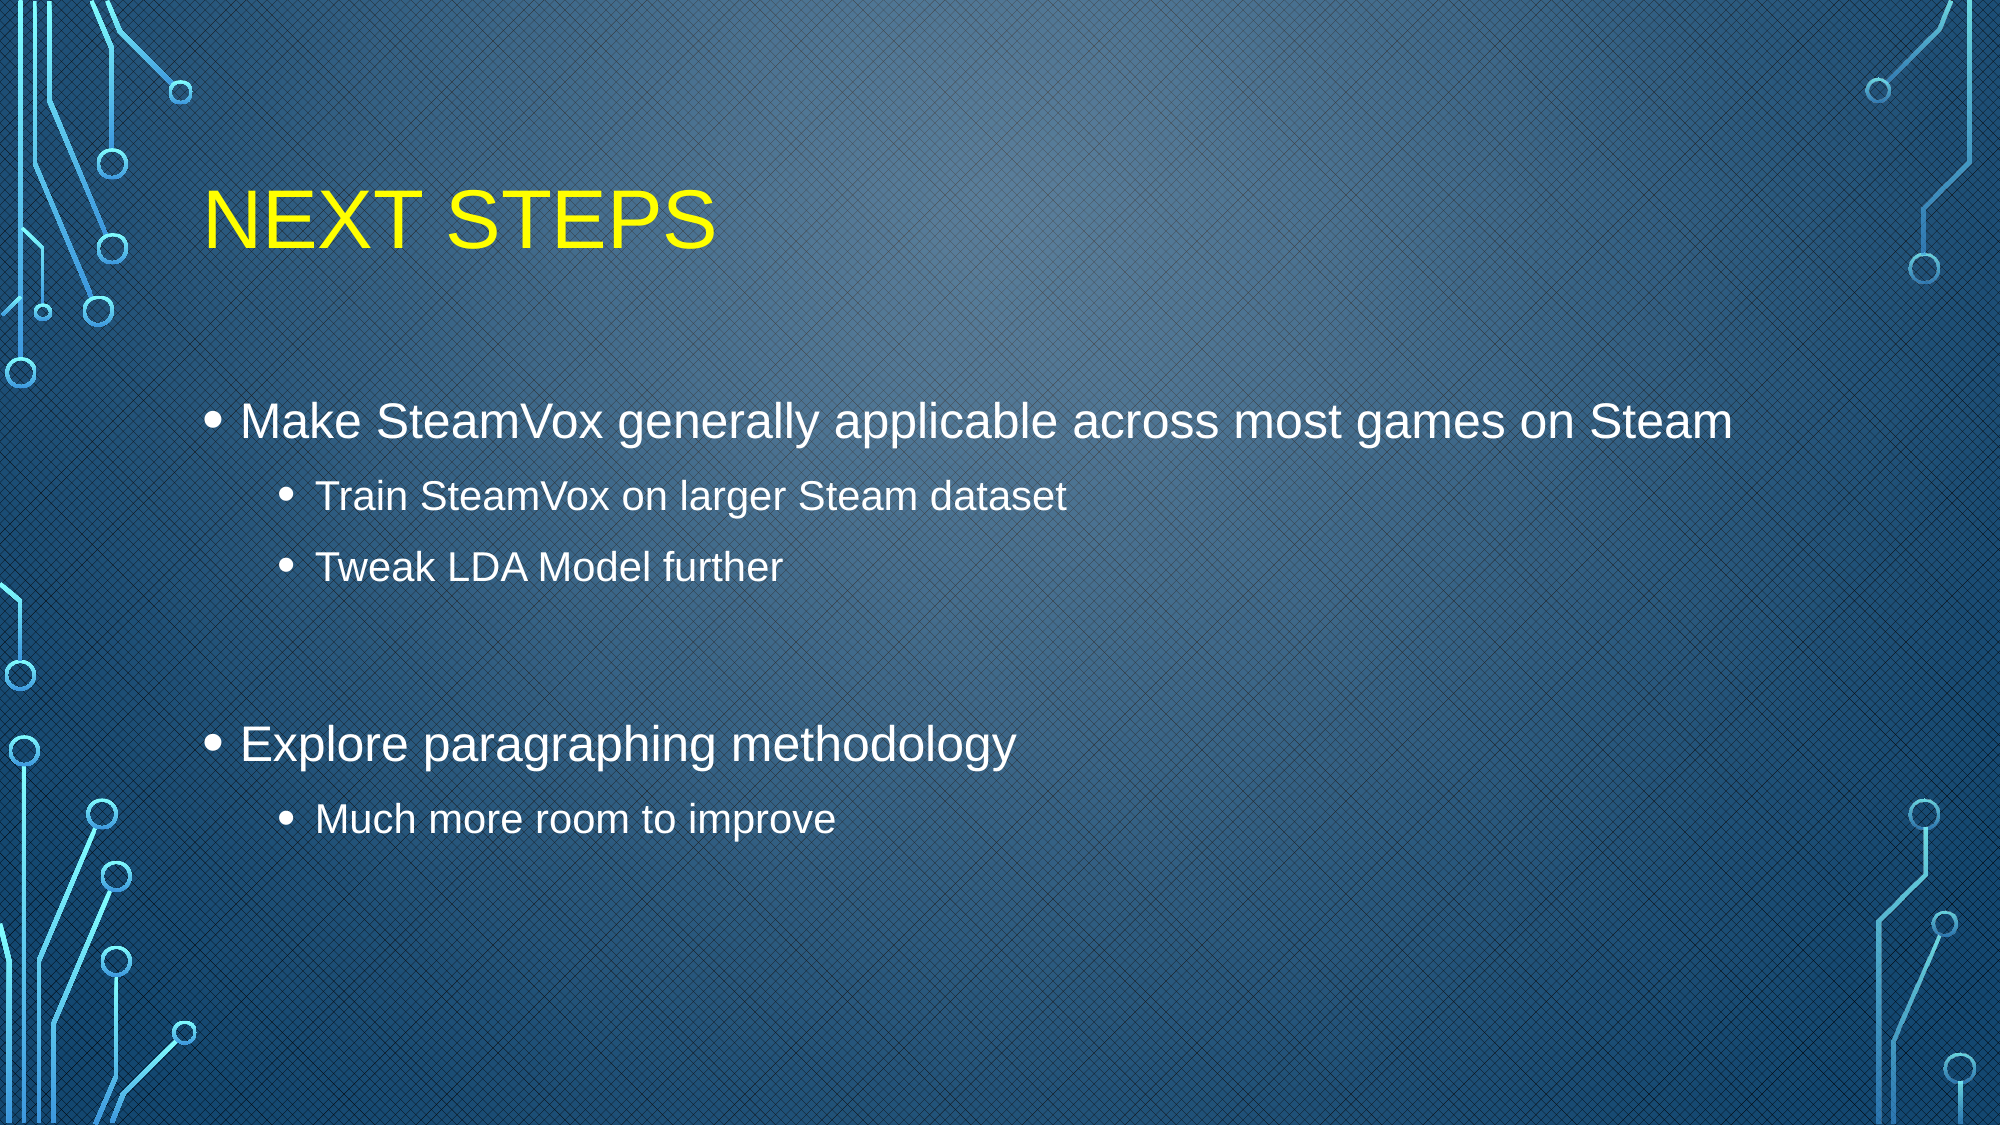

# Next Steps
Make SteamVox generally applicable across most games on Steam
Train SteamVox on larger Steam dataset
Tweak LDA Model further

Explore paragraphing methodology
Much more room to improve